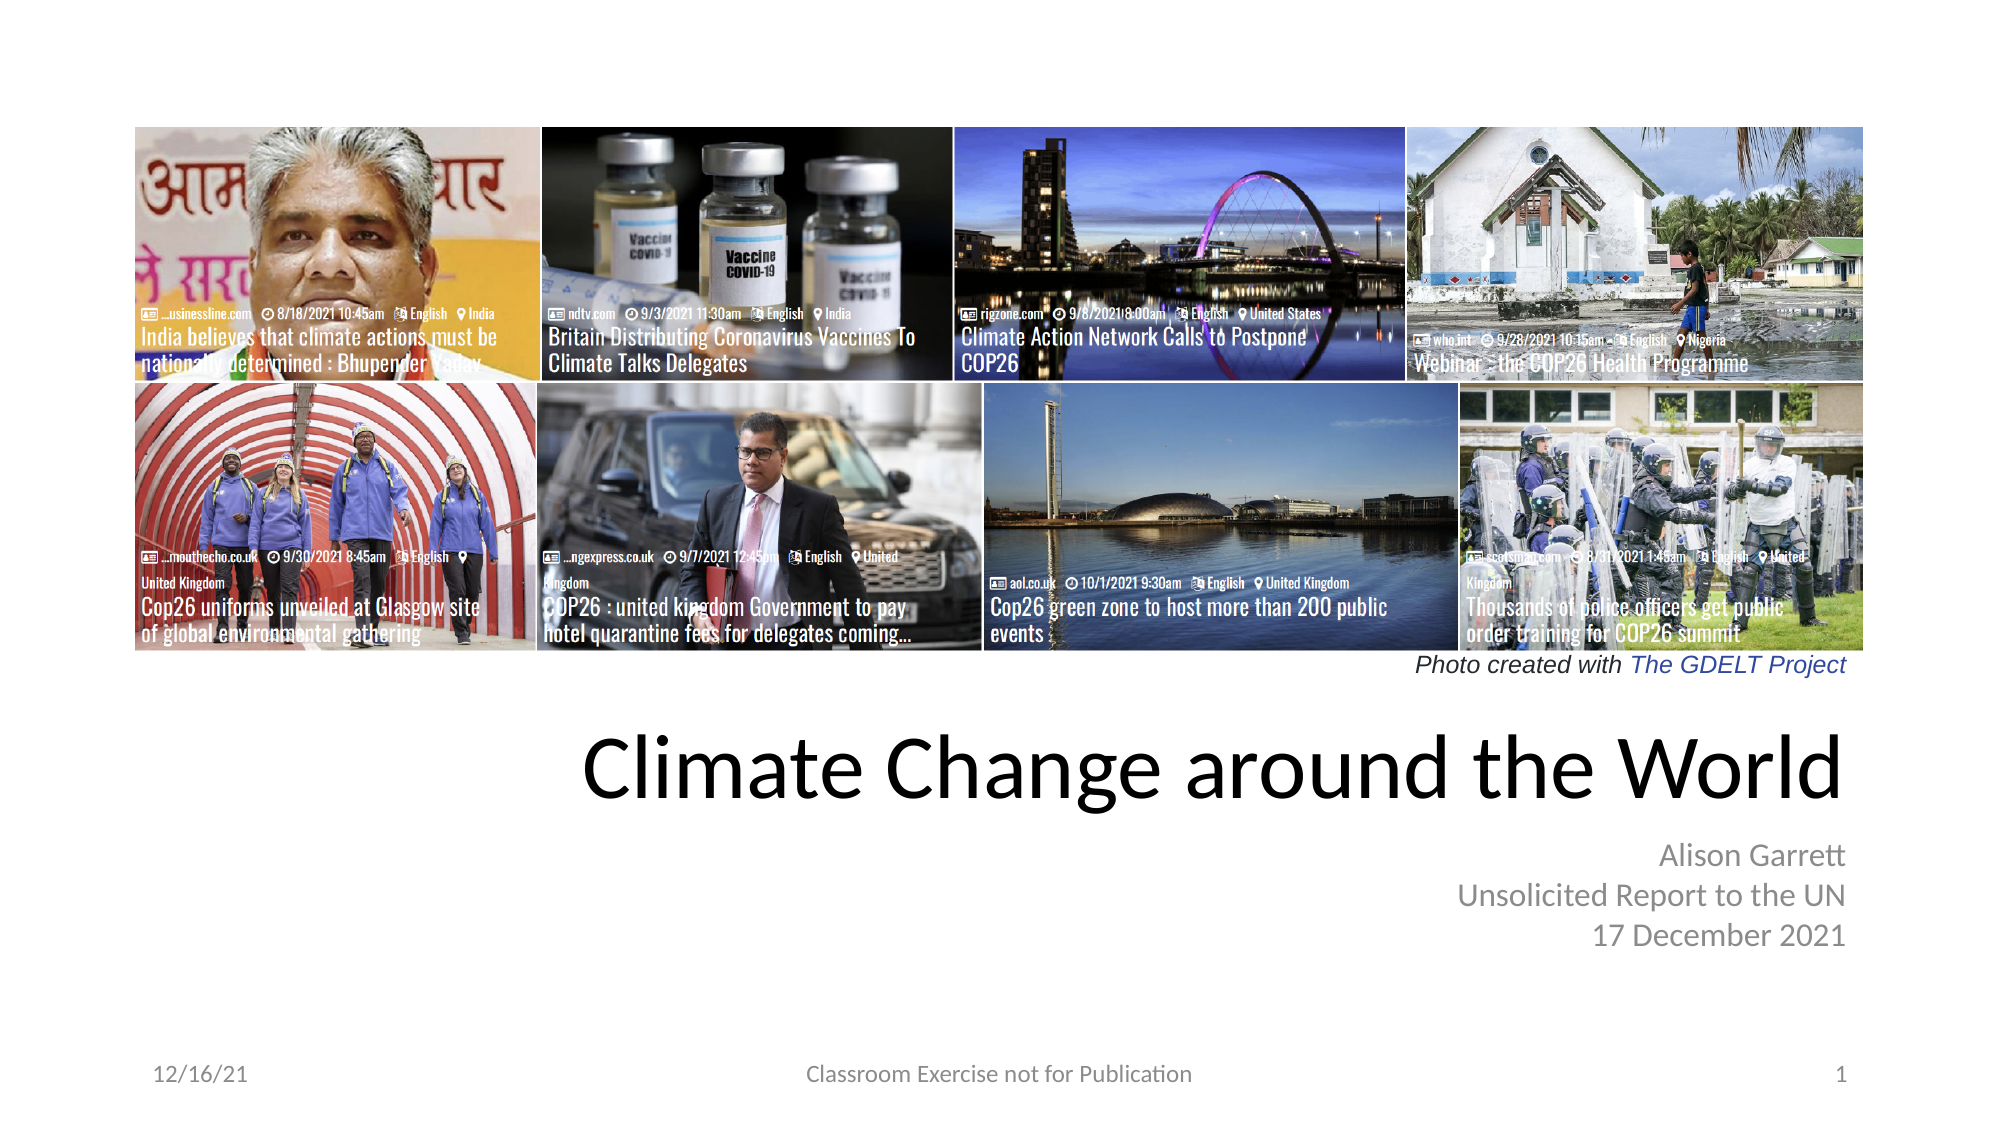

# Climate Change around the World
​ Photo created with The GDELT Project
Alison Garrett
Unsolicited Report to the UN
17 December 2021
12/16/21
Classroom Exercise not for Publication
1